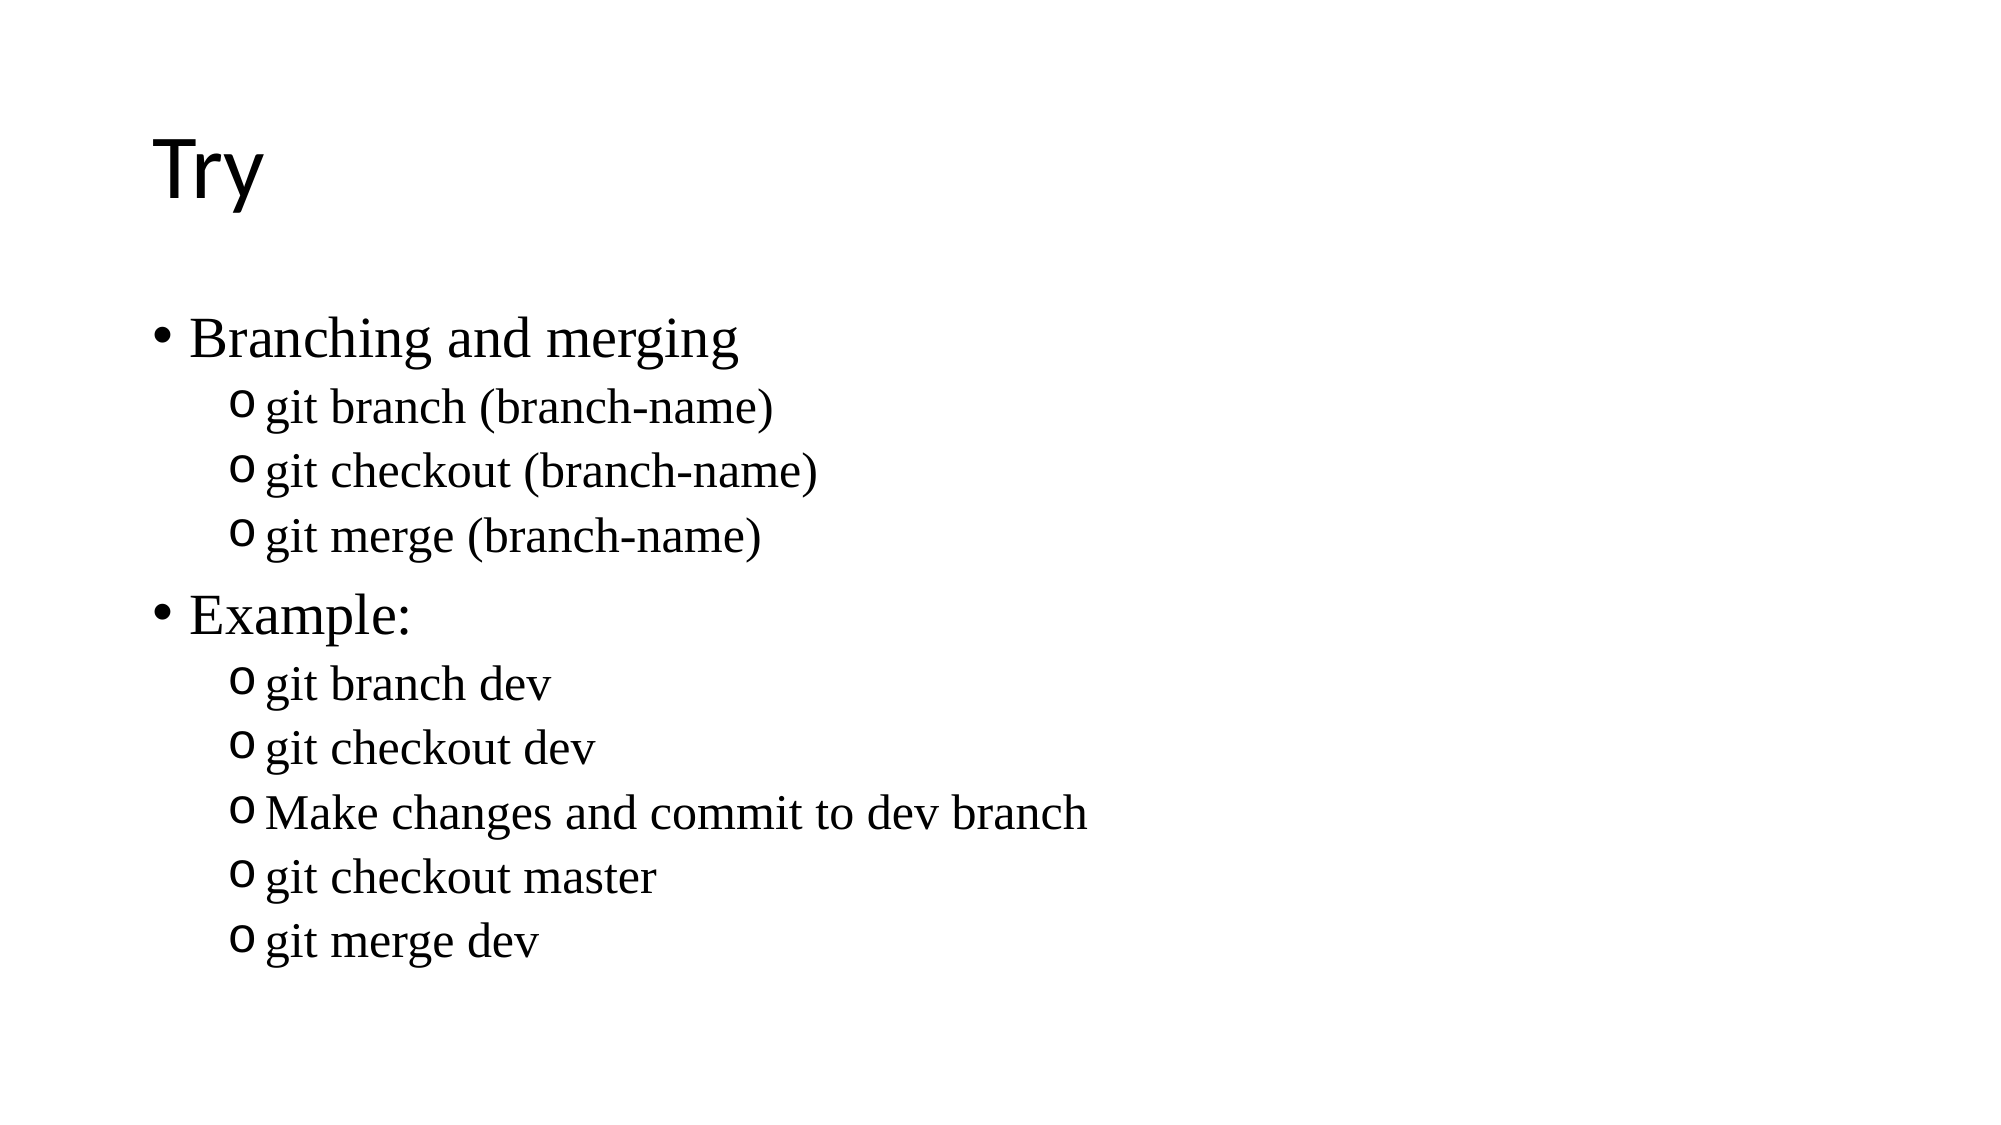

# Try
Branching and merging
git branch (branch-name)
git checkout (branch-name)
git merge (branch-name)
Example:
git branch dev
git checkout dev
Make changes and commit to dev branch
git checkout master
git merge dev